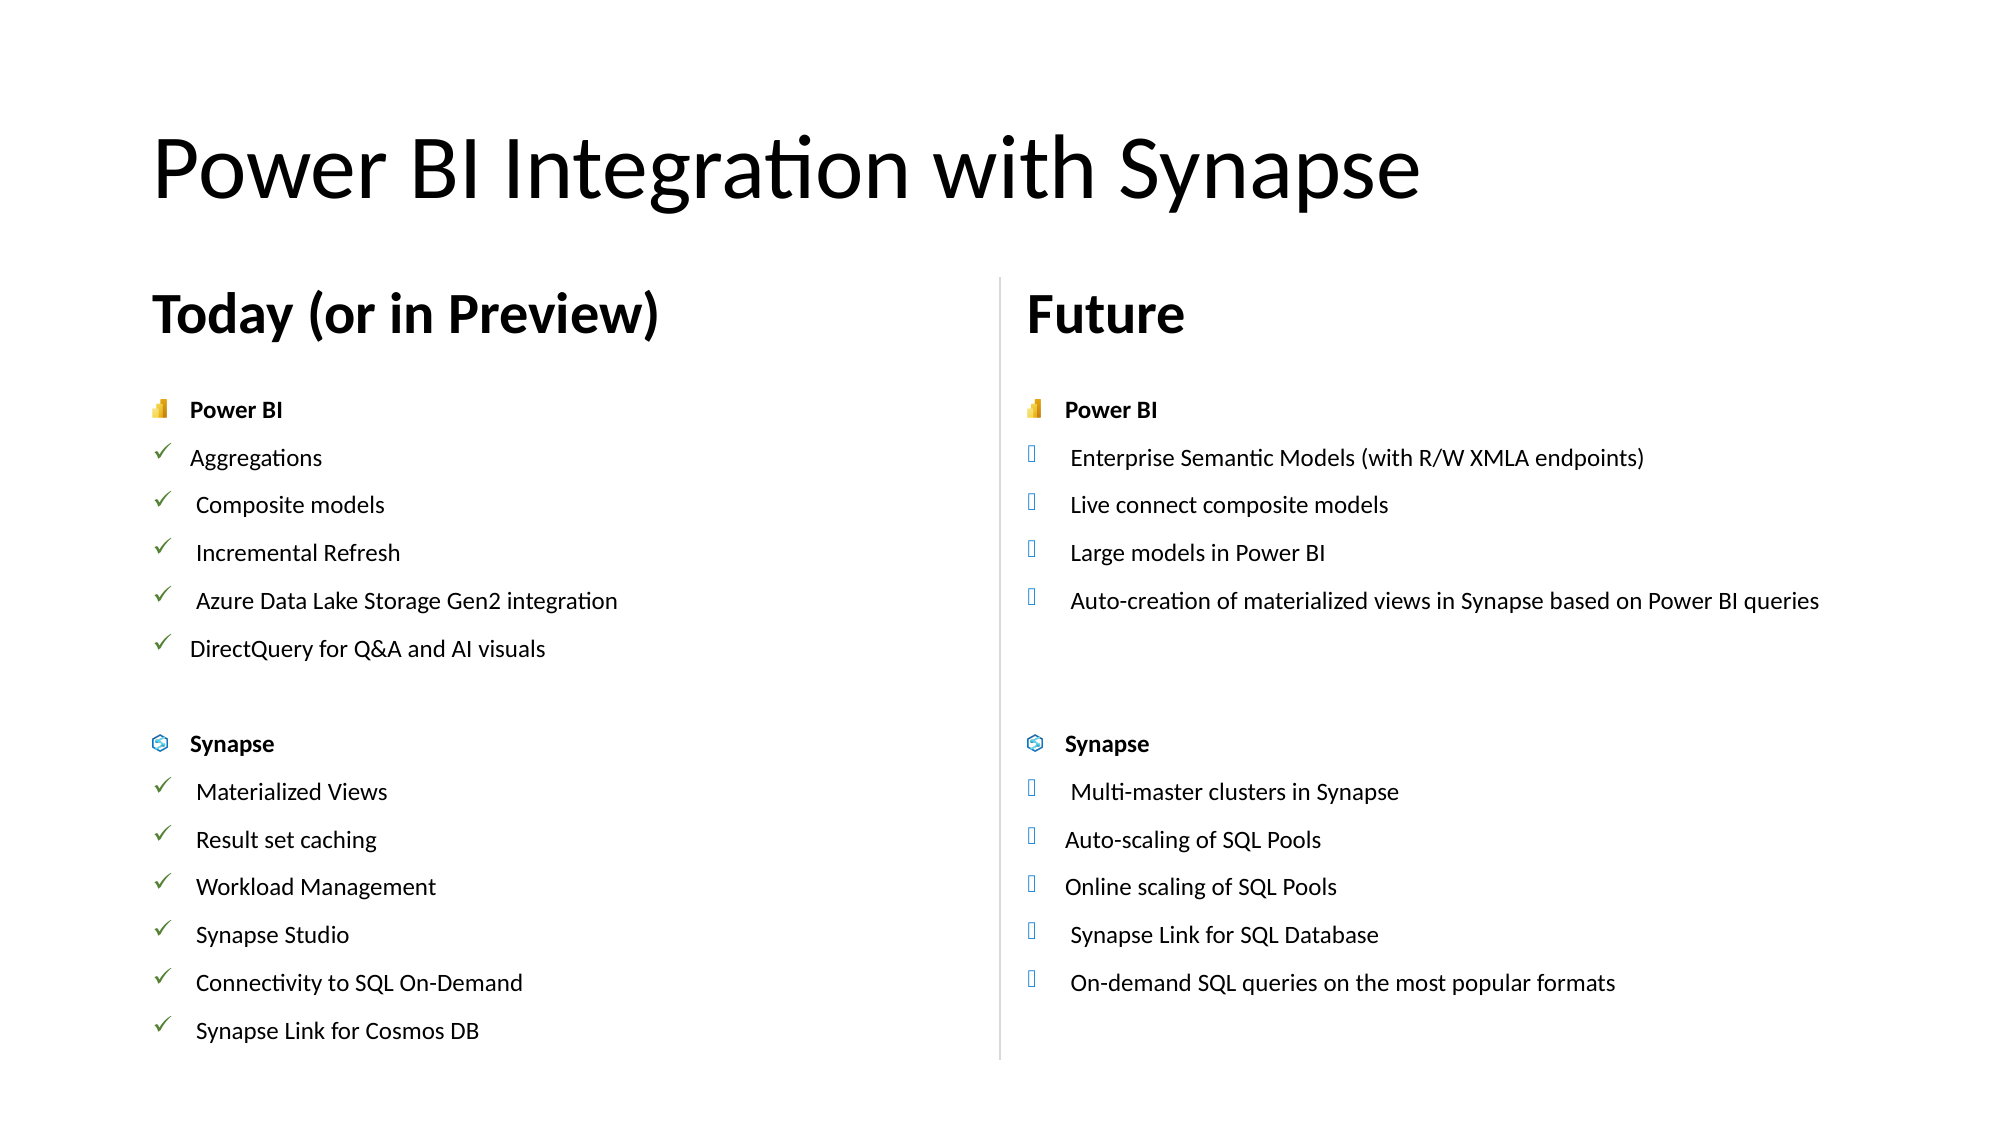

# Power BI Integration with Synapse
Today (or in Preview)
Future
Power BI
Aggregations
 Composite models
 Incremental Refresh
 Azure Data Lake Storage Gen2 integration
DirectQuery for Q&A and AI visuals

Synapse
 Materialized Views
 Result set caching
 Workload Management
 Synapse Studio
 Connectivity to SQL On-Demand
 Synapse Link for Cosmos DB
Power BI
 Enterprise Semantic Models (with R/W XMLA endpoints)
 Live connect composite models
 Large models in Power BI
 Auto-creation of materialized views in Synapse based on Power BI queries

Synapse
 Multi-master clusters in Synapse
Auto-scaling of SQL Pools
Online scaling of SQL Pools
 Synapse Link for SQL Database
 On-demand SQL queries on the most popular formats